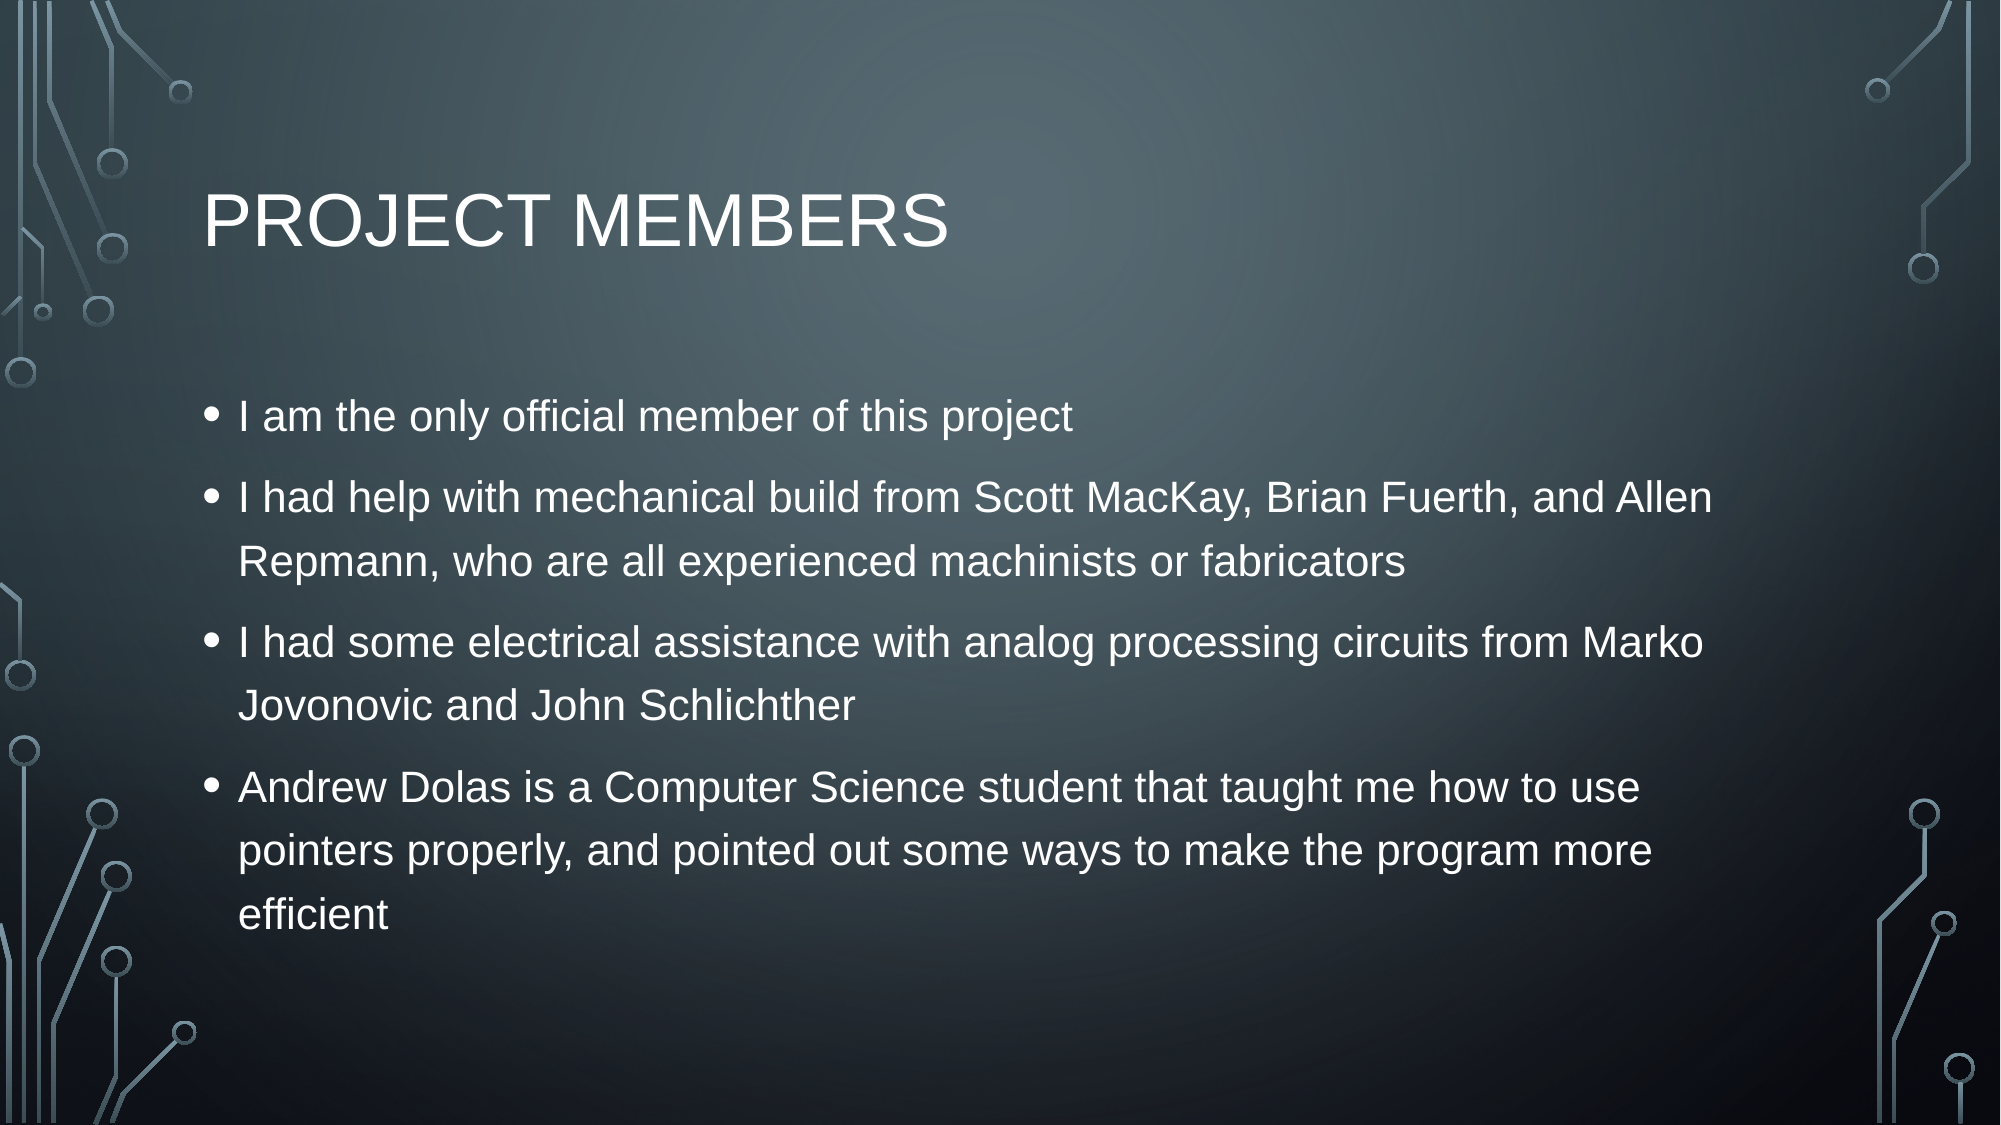

# Project members
I am the only official member of this project
I had help with mechanical build from Scott MacKay, Brian Fuerth, and Allen Repmann, who are all experienced machinists or fabricators
I had some electrical assistance with analog processing circuits from Marko Jovonovic and John Schlichther
Andrew Dolas is a Computer Science student that taught me how to use pointers properly, and pointed out some ways to make the program more efficient